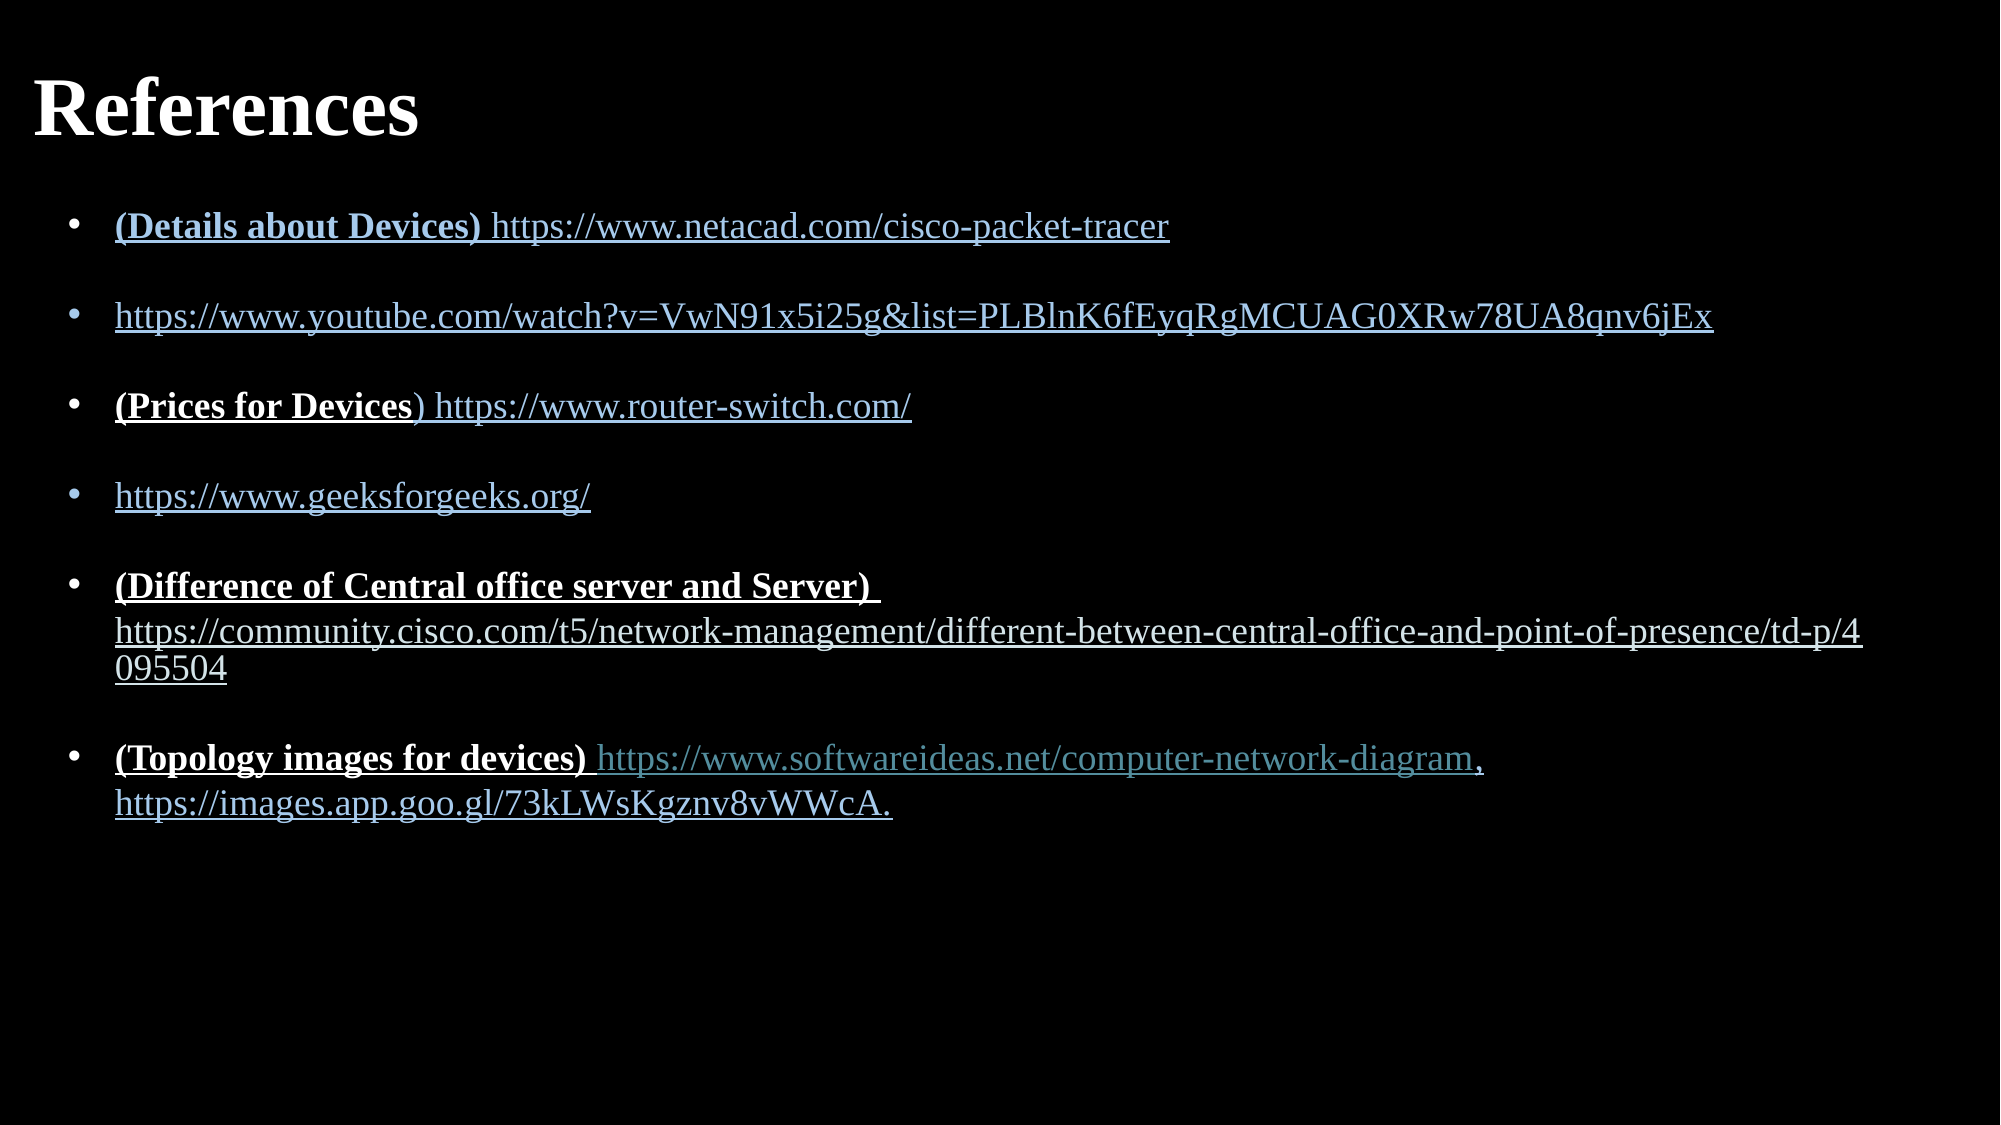

# References
(Details about Devices) https://www.netacad.com/cisco-packet-tracer

https://www.youtube.com/watch?v=VwN91x5i25g&list=PLBlnK6fEyqRgMCUAG0XRw78UA8qnv6jEx

(Prices for Devices) https://www.router-switch.com/

https://www.geeksforgeeks.org/

(Difference of Central office server and Server) https://community.cisco.com/t5/network-management/different-between-central-office-and-point-of-presence/td-p/4095504

(Topology images for devices) https://www.softwareideas.net/computer-network-diagram, https://images.app.goo.gl/73kLWsKgznv8vWWcA.